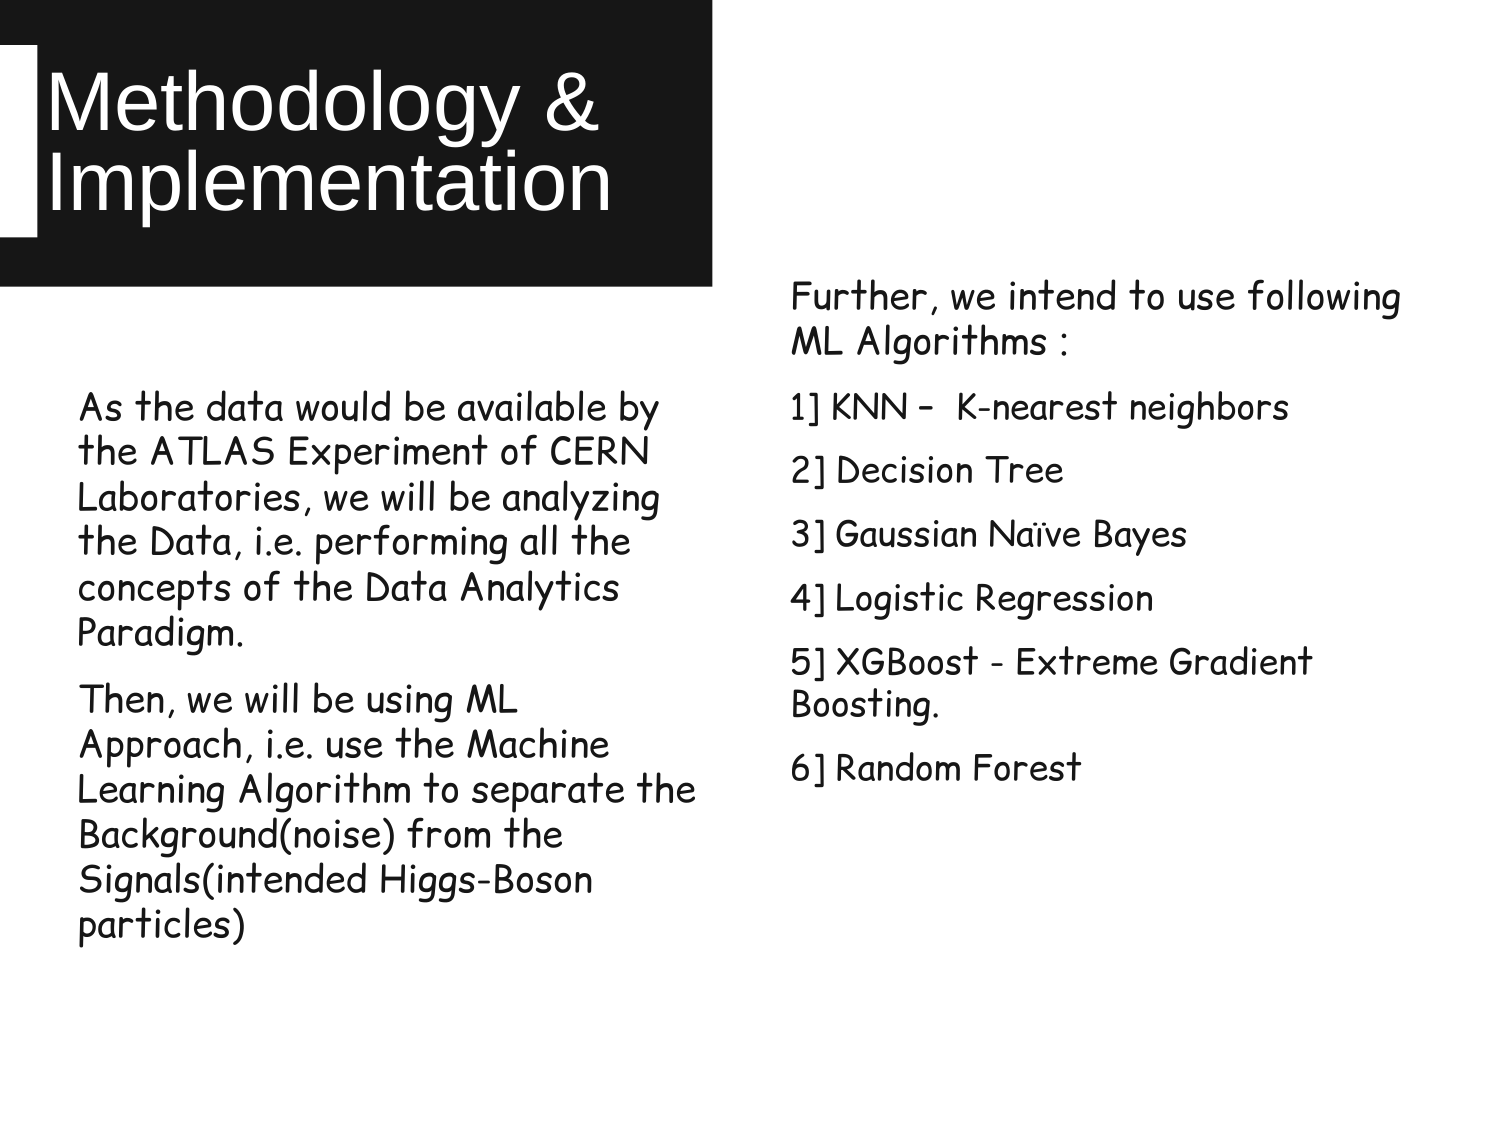

# Methodology & Implementation

Further, we intend to use following ML Algorithms :
1] KNN –  K-nearest neighbors
2] Decision Tree
3] Gaussian Naïve Bayes
4] Logistic Regression
5] XGBoost - Extreme Gradient Boosting.
6] Random Forest

As the data would be available by the ATLAS Experiment of CERN Laboratories, we will be analyzing the Data, i.e. performing all the concepts of the Data Analytics Paradigm.
Then, we will be using ML Approach, i.e. use the Machine Learning Algorithm to separate the Background(noise) from the Signals(intended Higgs-Boson particles)